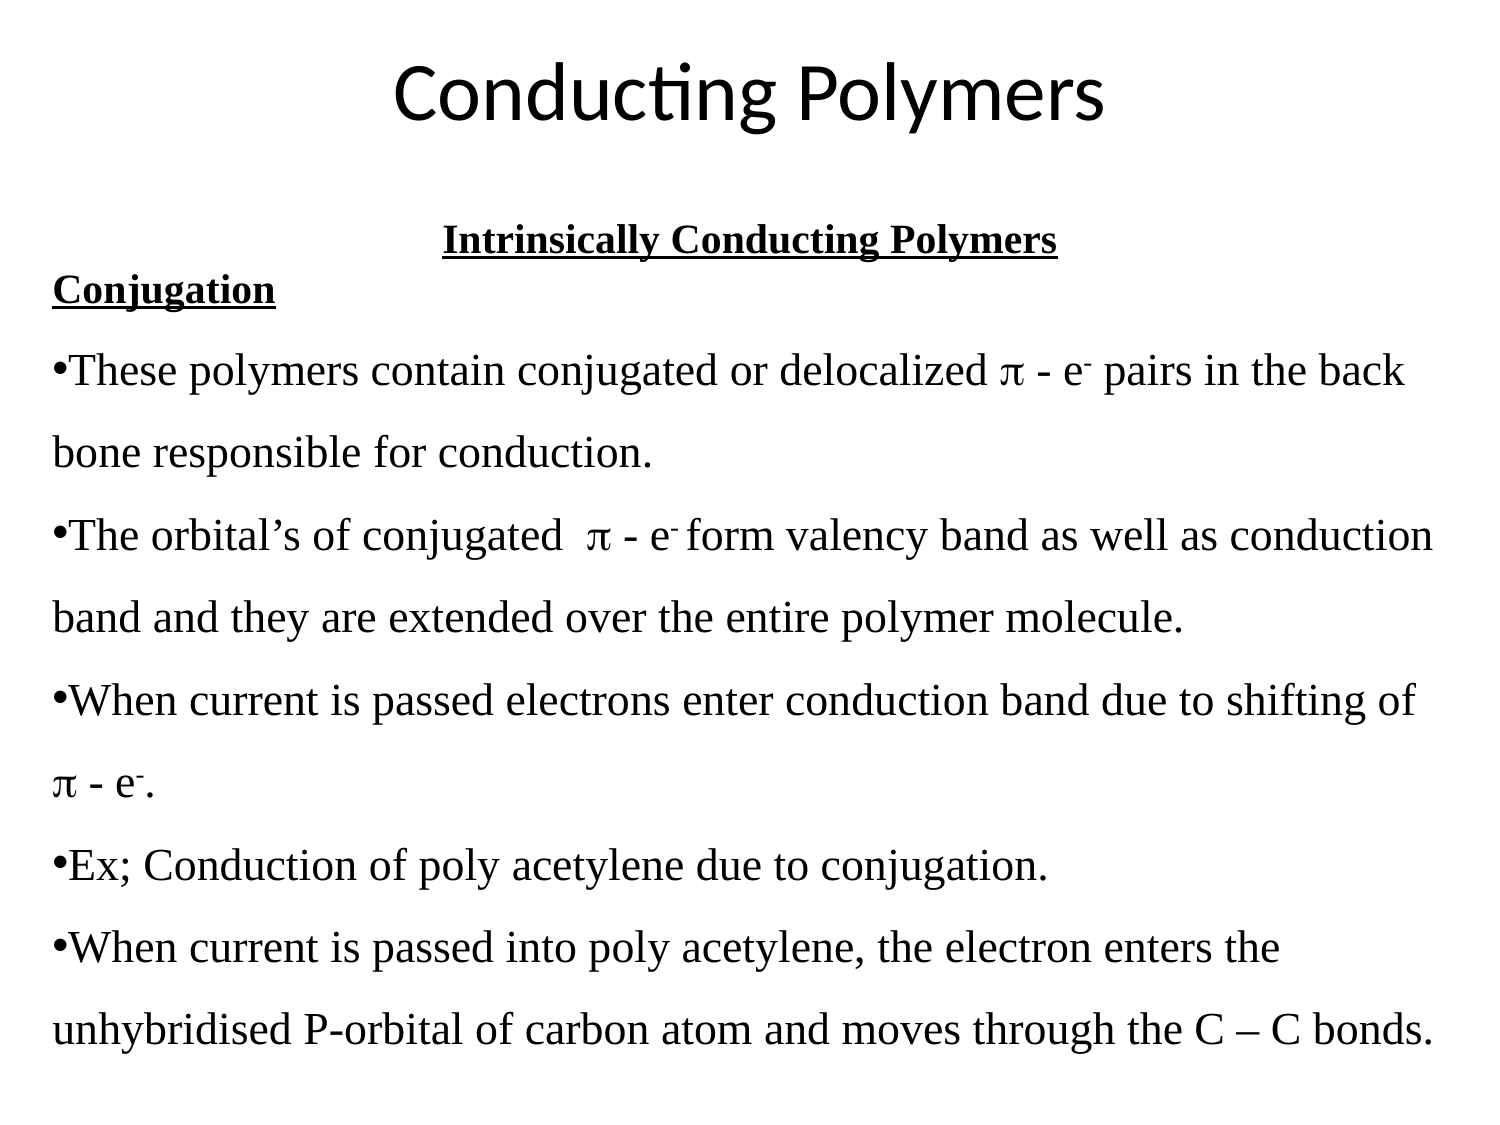

# Conducting Polymers
Intrinsically Conducting Polymers
Conjugation
These polymers contain conjugated or delocalized π - e- pairs in the back bone responsible for conduction.
The orbital’s of conjugated  π - e- form valency band as well as conduction band and they are extended over the entire polymer molecule.
When current is passed electrons enter conduction band due to shifting of  π - e-.
Ex; Conduction of poly acetylene due to conjugation.
When current is passed into poly acetylene, the electron enters the unhybridised P-orbital of carbon atom and moves through the C – C bonds.